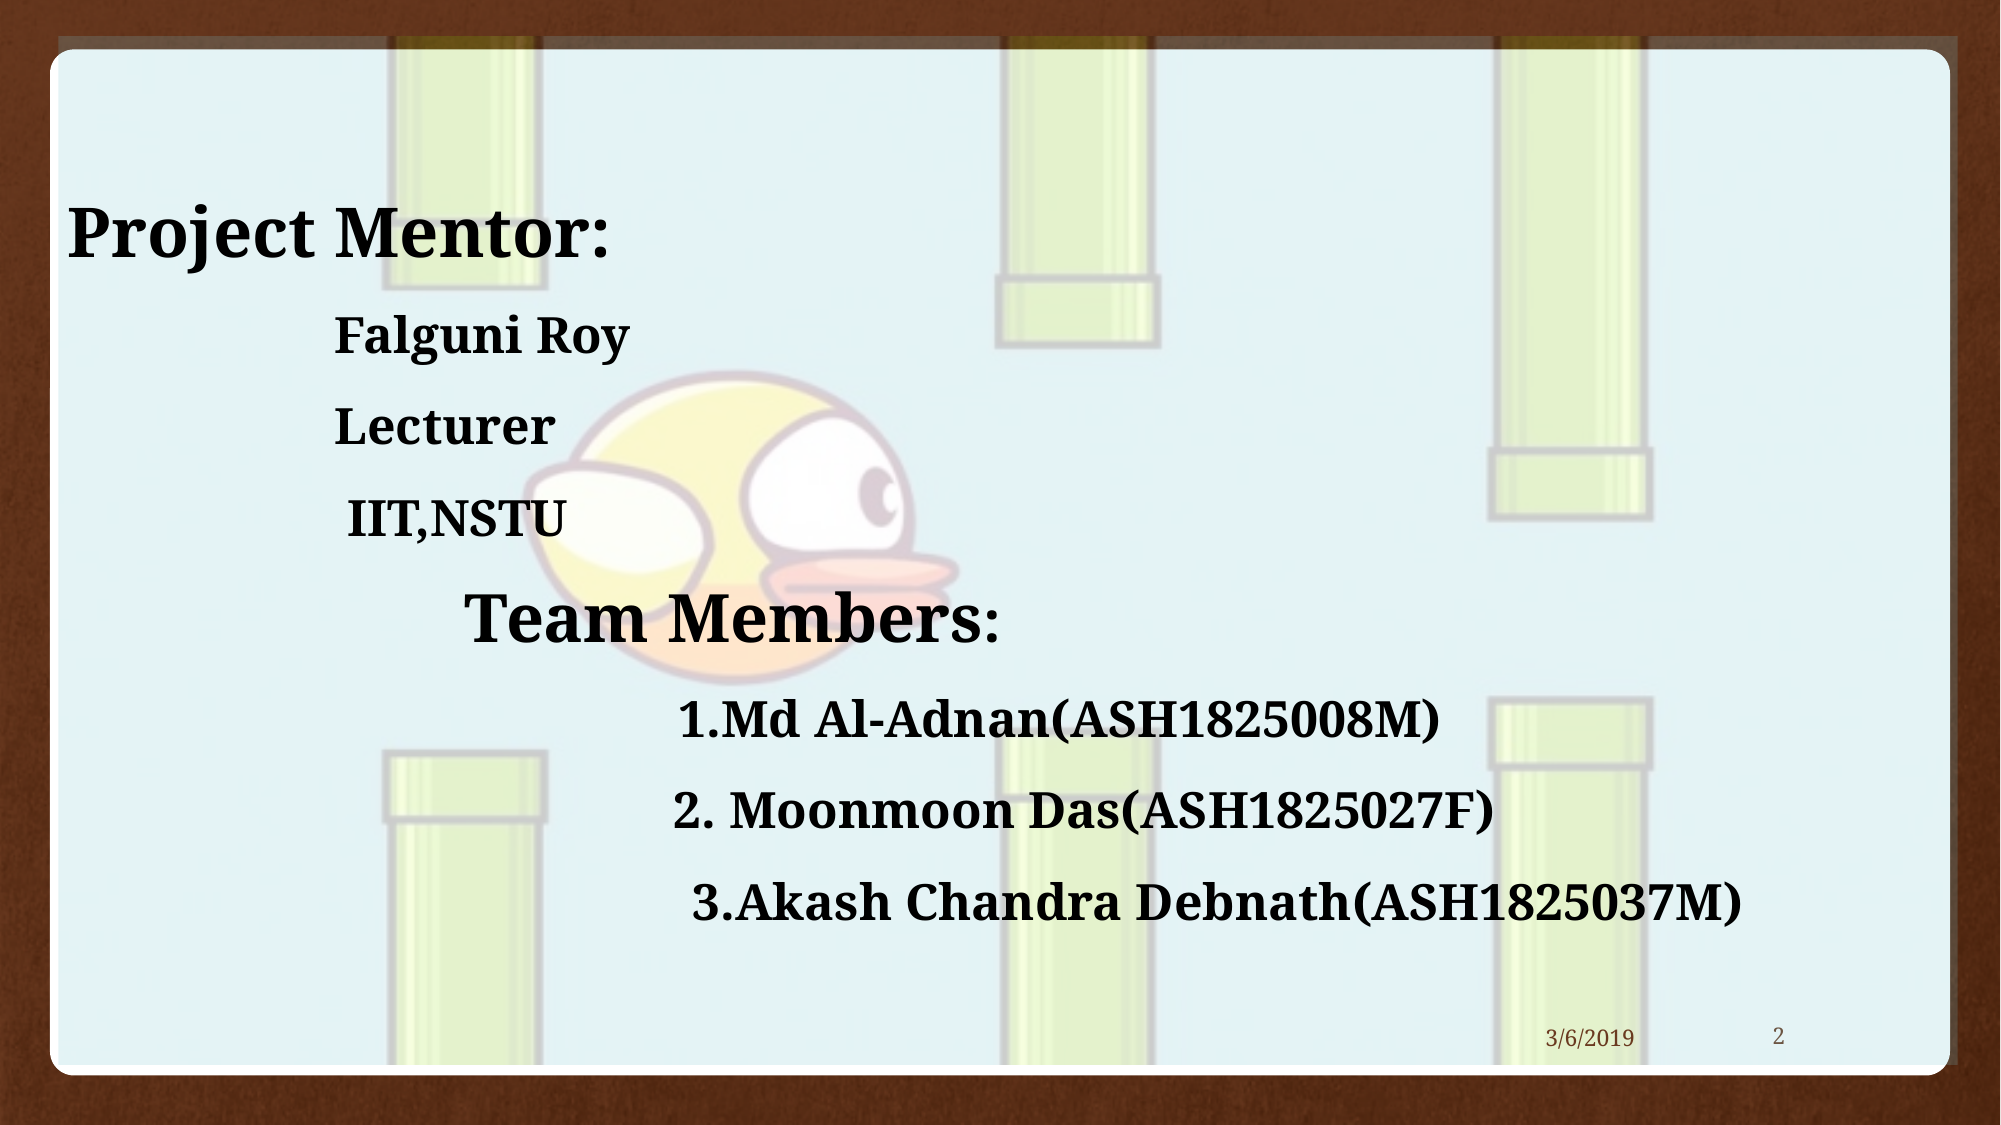

Project Mentor:
         	         Falguni Roy
	         Lecturer
	          IIT,NSTU
	                   Team Members:
                                               1.Md Al-Adnan(ASH1825008M)
			            2. Moonmoon Das(ASH1825027F)
		                         3.Akash Chandra Debnath(ASH1825037M)
3/6/2019
2
# .